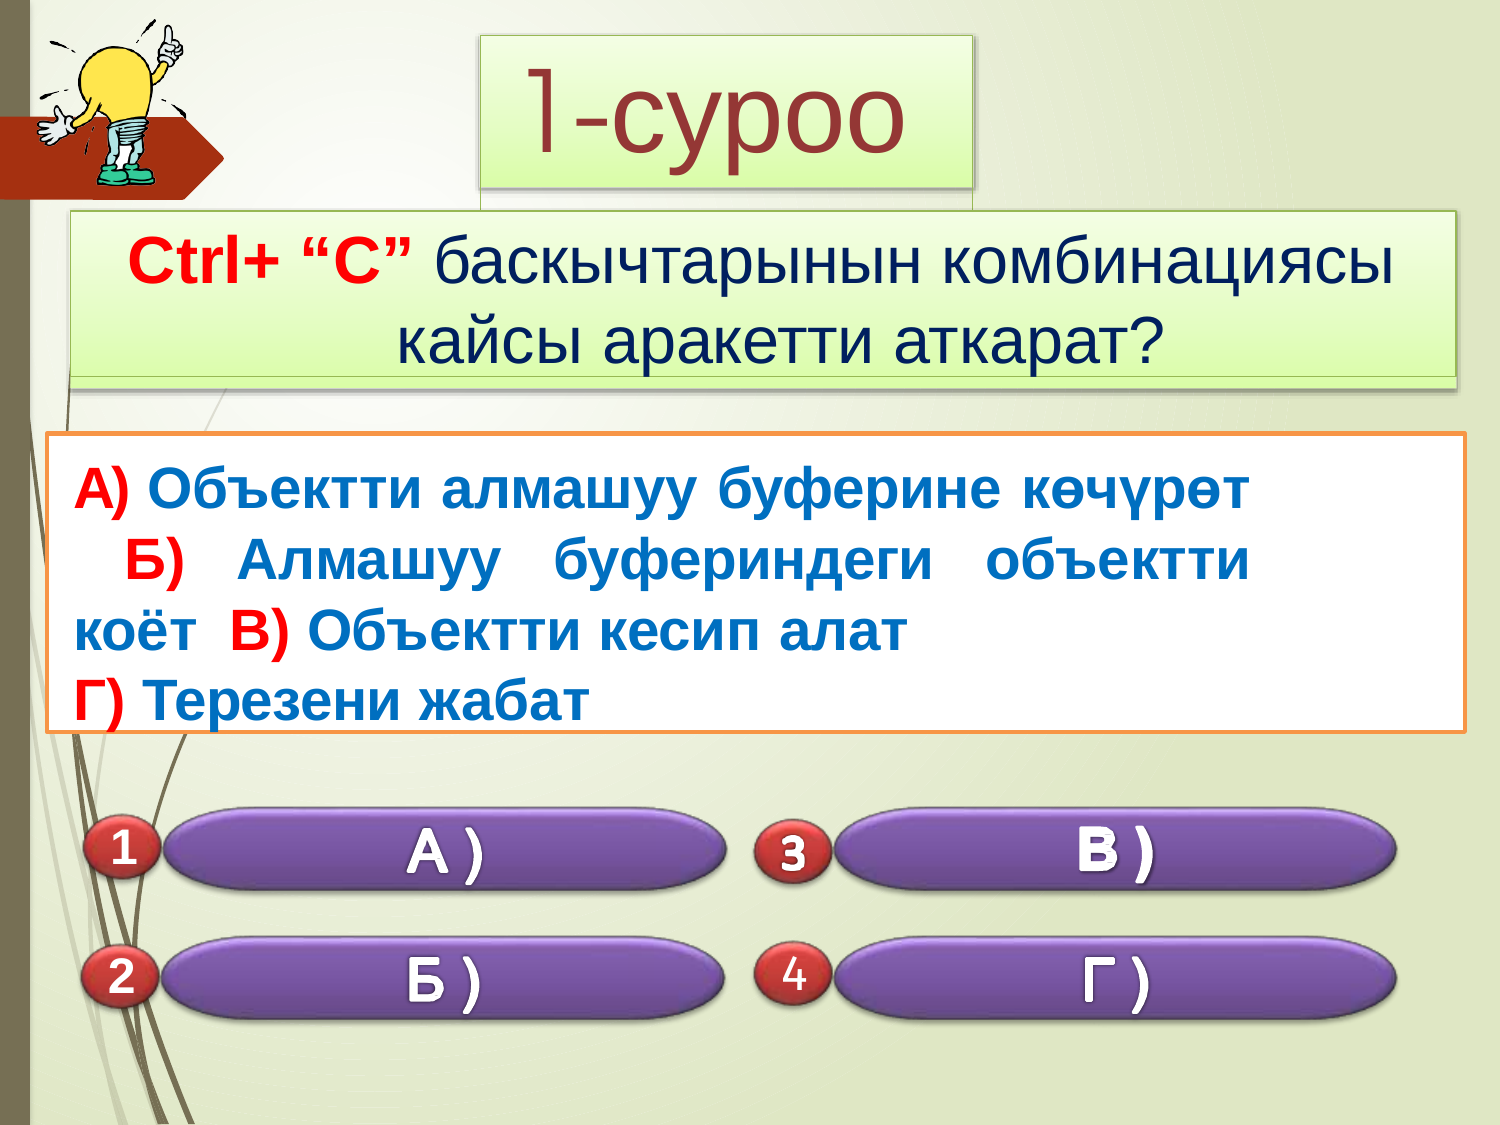

# 1-суроо

Ctrl+ “C” баскычтарынын комбинациясы  кайсы аракетти аткарат?
А) Объектти алмашуу буферине көчүрөт  Б) Алмашуу буфериндеги объектти коёт  В) Объектти кесип алат
Г) Терезени жабат

1

4
2